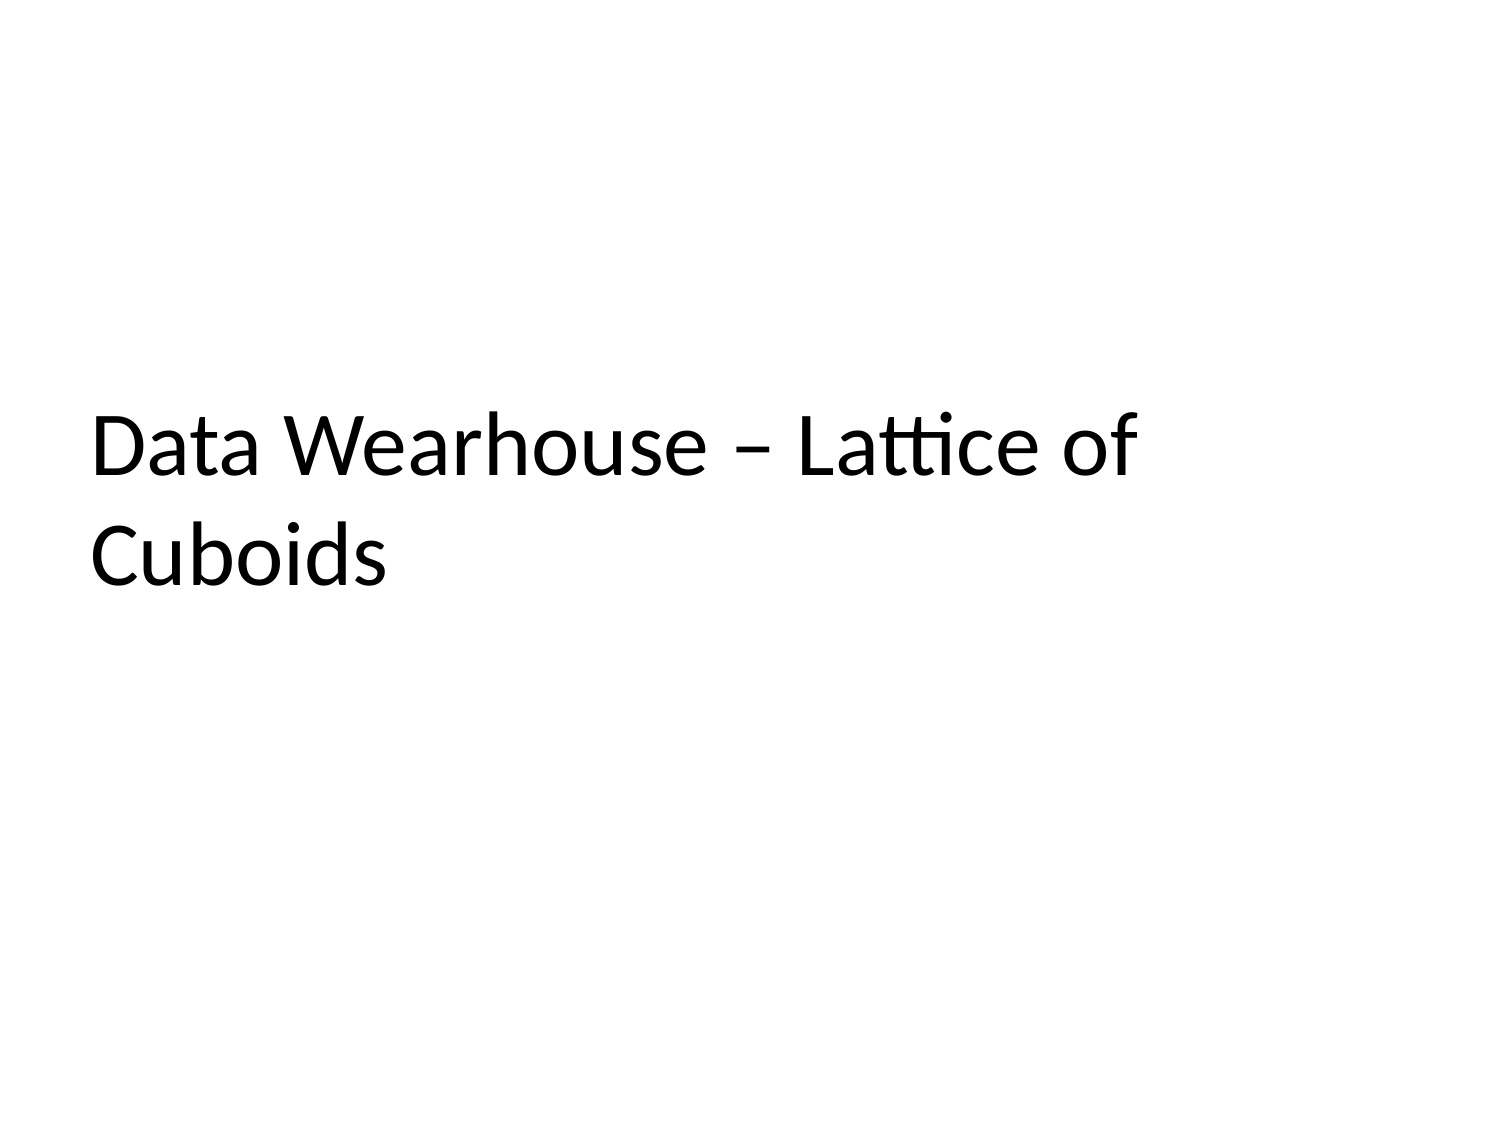

# Data Wearhouse – Lattice of Cuboids